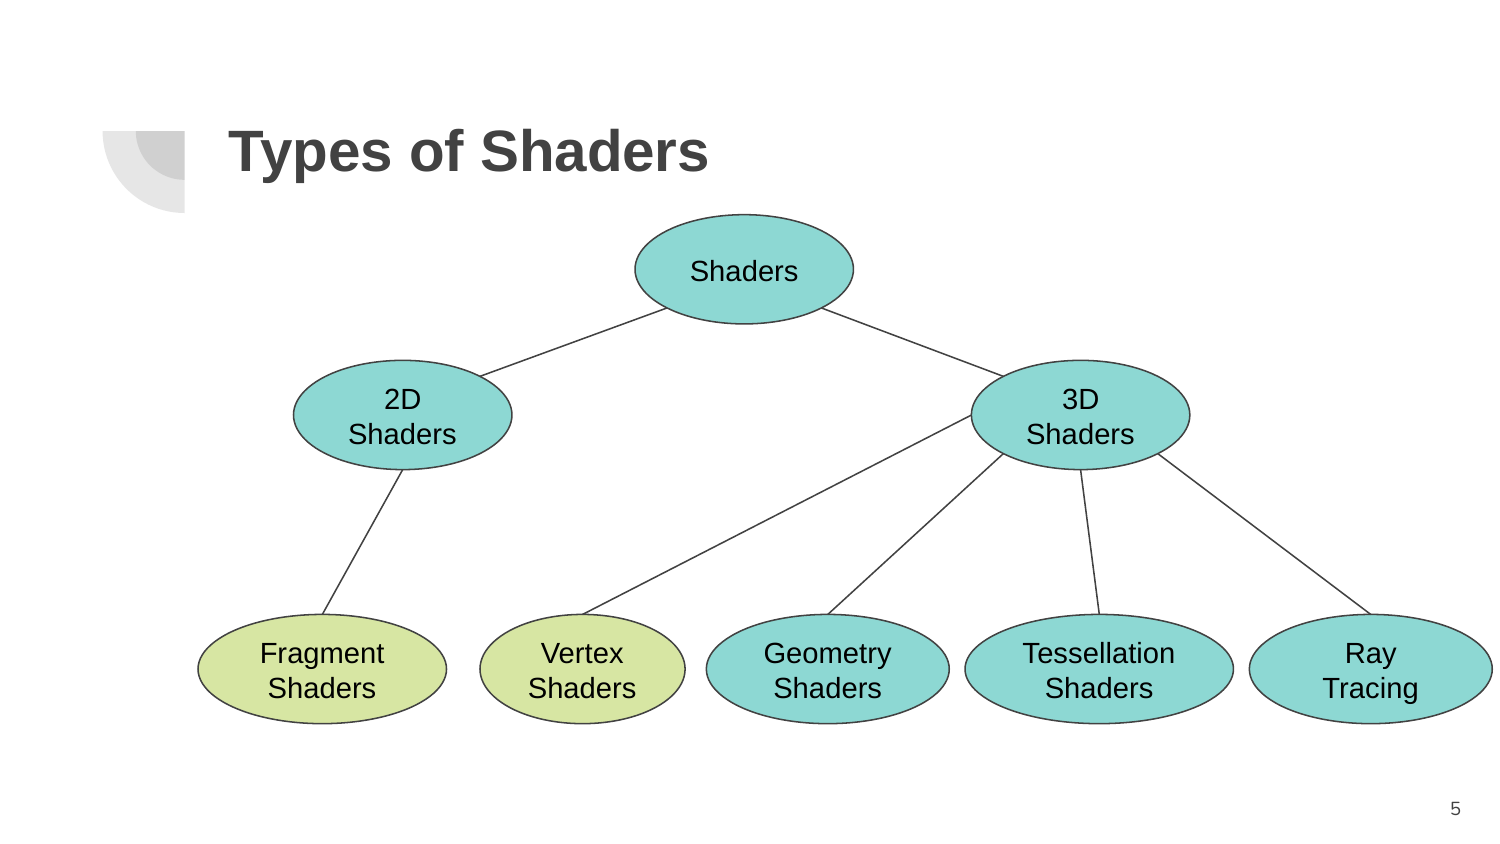

# Types of Shaders
Shaders
2D Shaders
3D
Shaders
Geometry Shaders
Tessellation Shaders
Fragment Shaders
Vertex Shaders
Ray Tracing
5